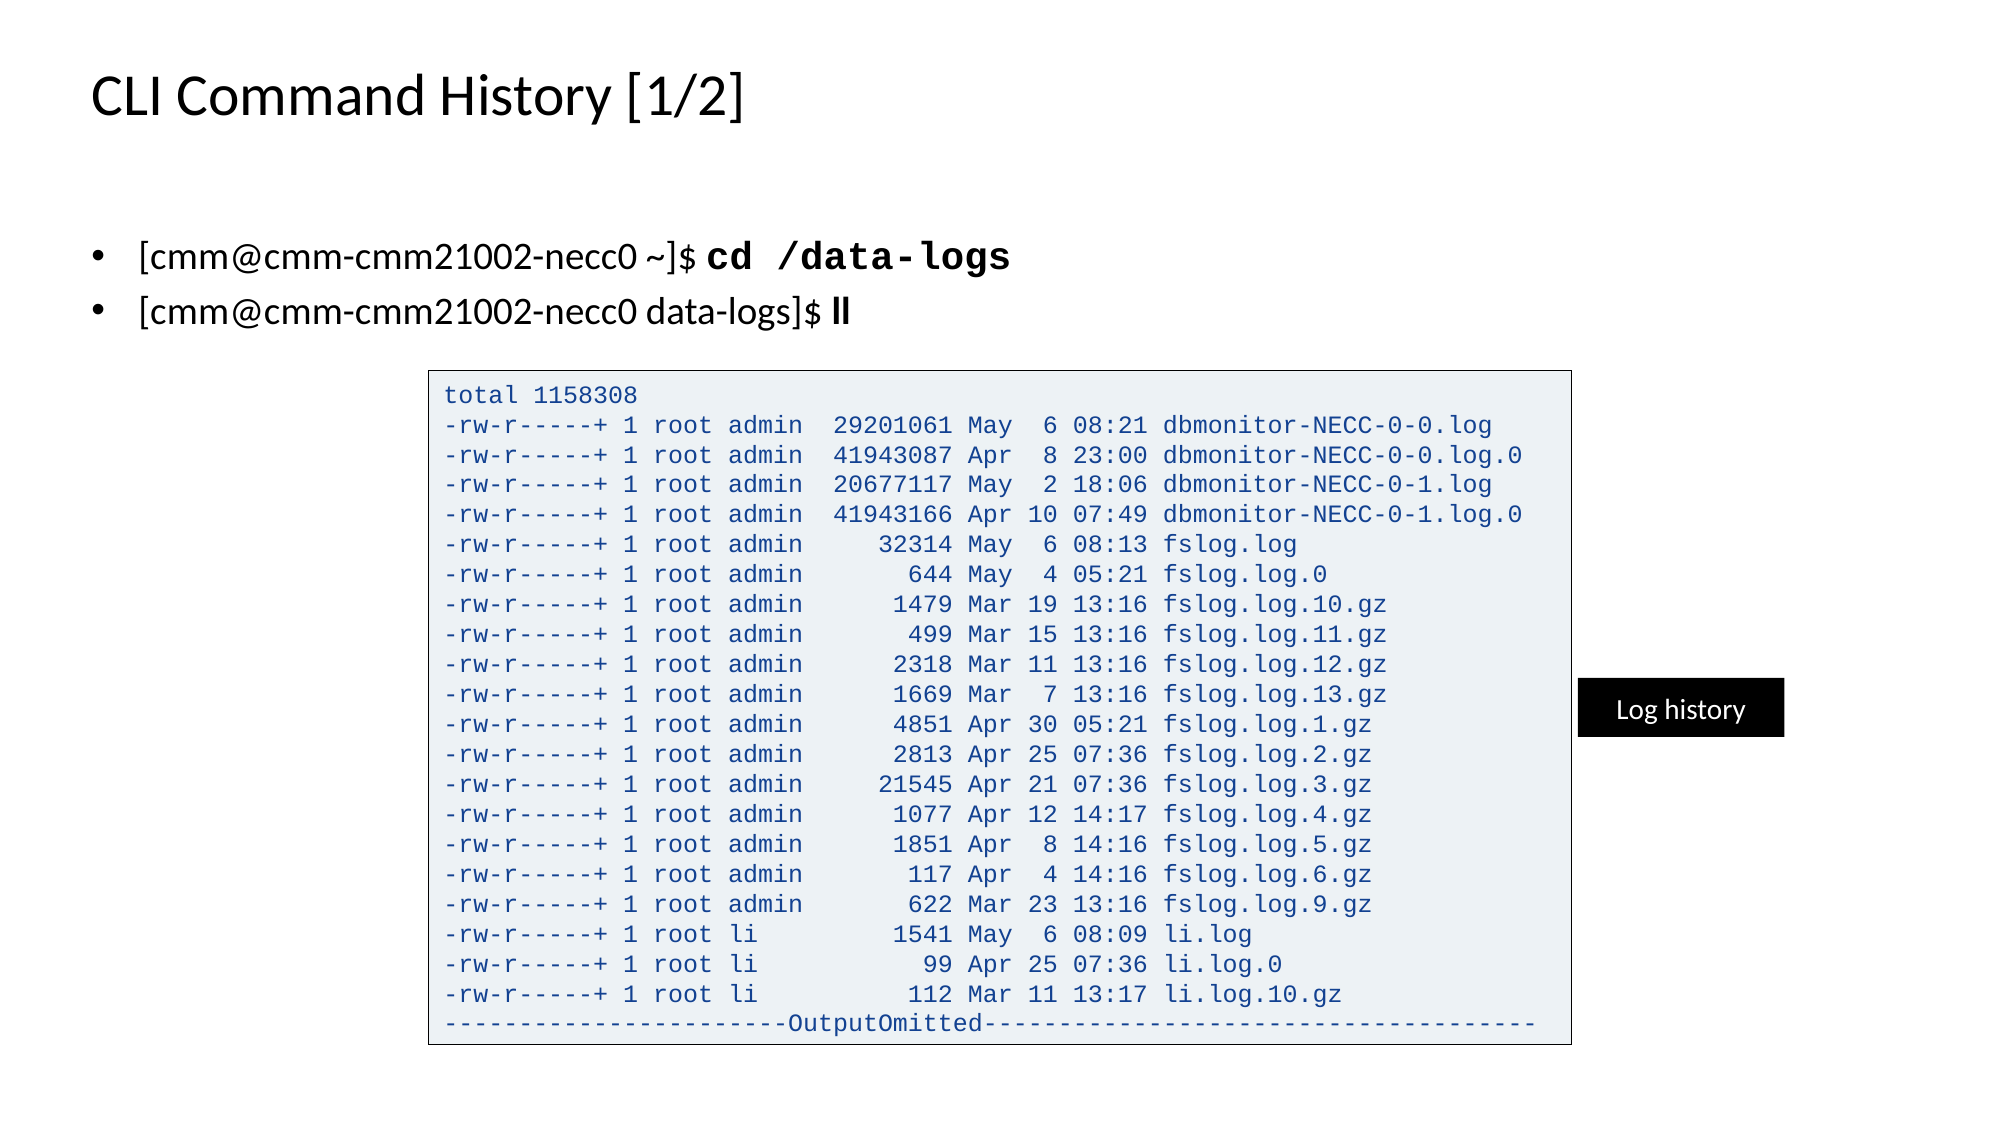

Slide excluded from Table of Contents
# CLI Command History [1/2]
[cmm@cmm-cmm21002-necc0 ~]$ cd /data-logs
[cmm@cmm-cmm21002-necc0 data-logs]$ ll
total 1158308
-rw-r-----+ 1 root admin  29201061 May  6 08:21 dbmonitor-NECC-0-0.log
-rw-r-----+ 1 root admin  41943087 Apr  8 23:00 dbmonitor-NECC-0-0.log.0
-rw-r-----+ 1 root admin  20677117 May  2 18:06 dbmonitor-NECC-0-1.log
-rw-r-----+ 1 root admin  41943166 Apr 10 07:49 dbmonitor-NECC-0-1.log.0
-rw-r-----+ 1 root admin     32314 May  6 08:13 fslog.log
-rw-r-----+ 1 root admin       644 May  4 05:21 fslog.log.0
-rw-r-----+ 1 root admin      1479 Mar 19 13:16 fslog.log.10.gz
-rw-r-----+ 1 root admin       499 Mar 15 13:16 fslog.log.11.gz
-rw-r-----+ 1 root admin      2318 Mar 11 13:16 fslog.log.12.gz
-rw-r-----+ 1 root admin      1669 Mar  7 13:16 fslog.log.13.gz
-rw-r-----+ 1 root admin      4851 Apr 30 05:21 fslog.log.1.gz
-rw-r-----+ 1 root admin      2813 Apr 25 07:36 fslog.log.2.gz
-rw-r-----+ 1 root admin     21545 Apr 21 07:36 fslog.log.3.gz
-rw-r-----+ 1 root admin      1077 Apr 12 14:17 fslog.log.4.gz
-rw-r-----+ 1 root admin      1851 Apr  8 14:16 fslog.log.5.gz
-rw-r-----+ 1 root admin       117 Apr  4 14:16 fslog.log.6.gz
-rw-r-----+ 1 root admin       622 Mar 23 13:16 fslog.log.9.gz
-rw-r-----+ 1 root li         1541 May  6 08:09 li.log
-rw-r-----+ 1 root li           99 Apr 25 07:36 li.log.0
-rw-r-----+ 1 root li          112 Mar 11 13:17 li.log.10.gz
-----------------------OutputOmitted-------------------------------------
Log history